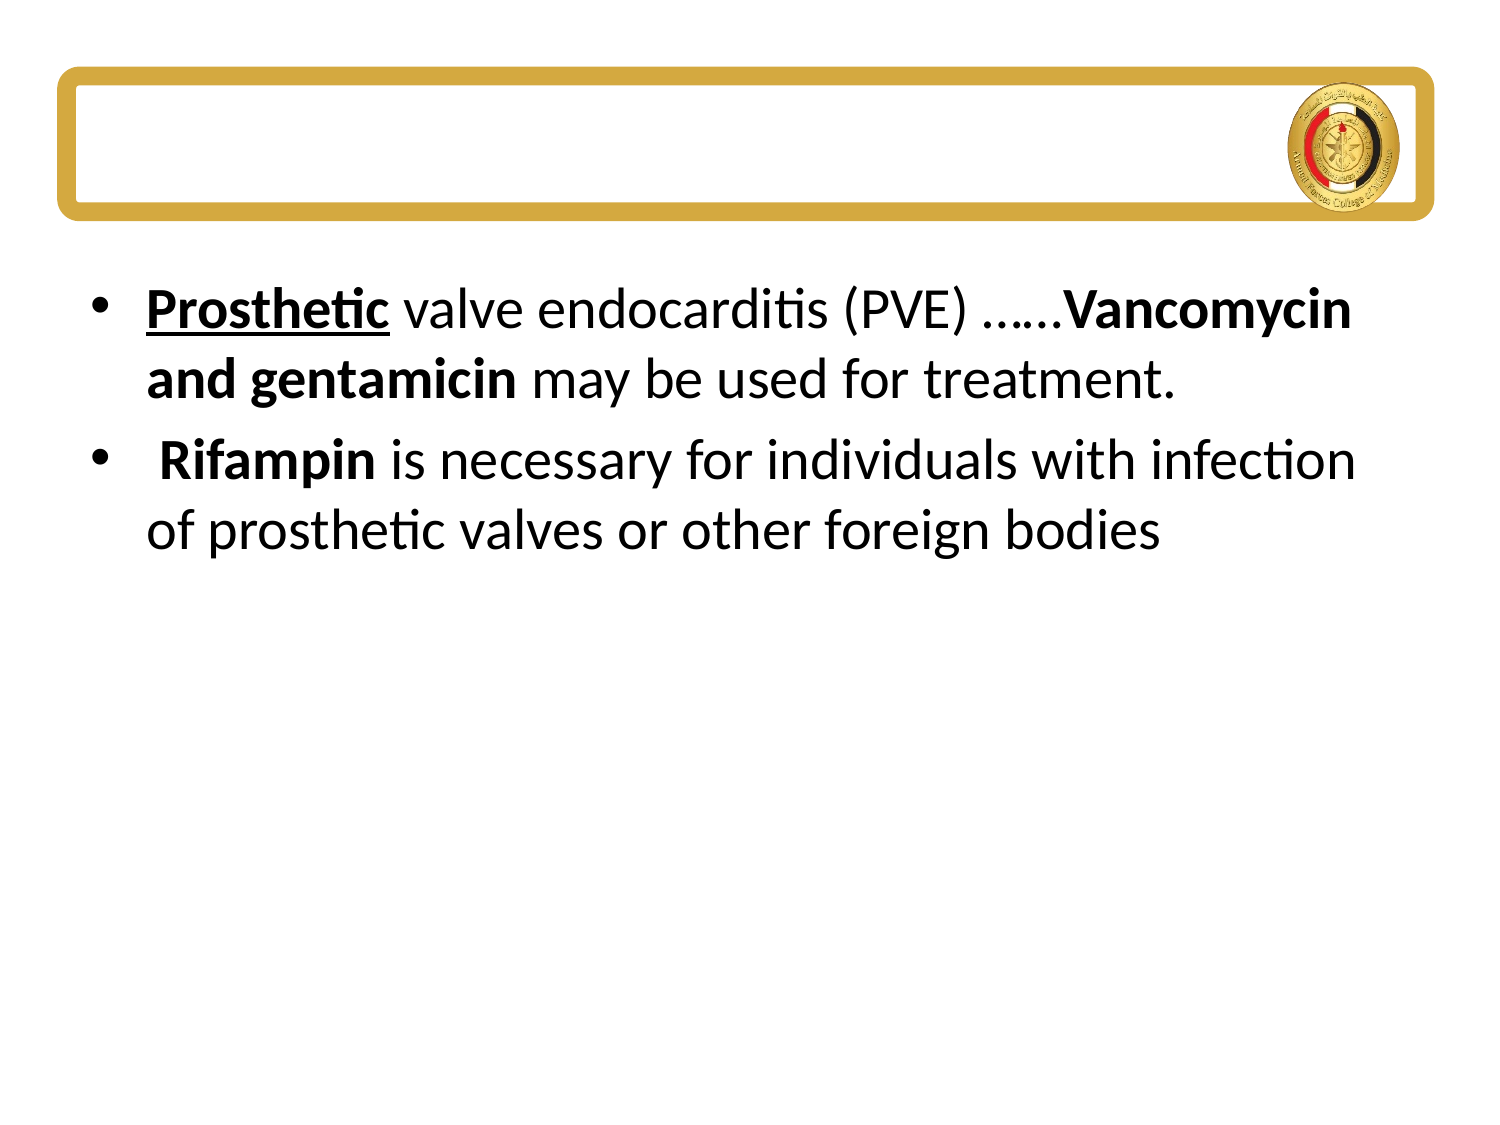

#
Prosthetic valve endocarditis (PVE) ……Vancomycin and gentamicin may be used for treatment.
 Rifampin is necessary for individuals with infection of prosthetic valves or other foreign bodies